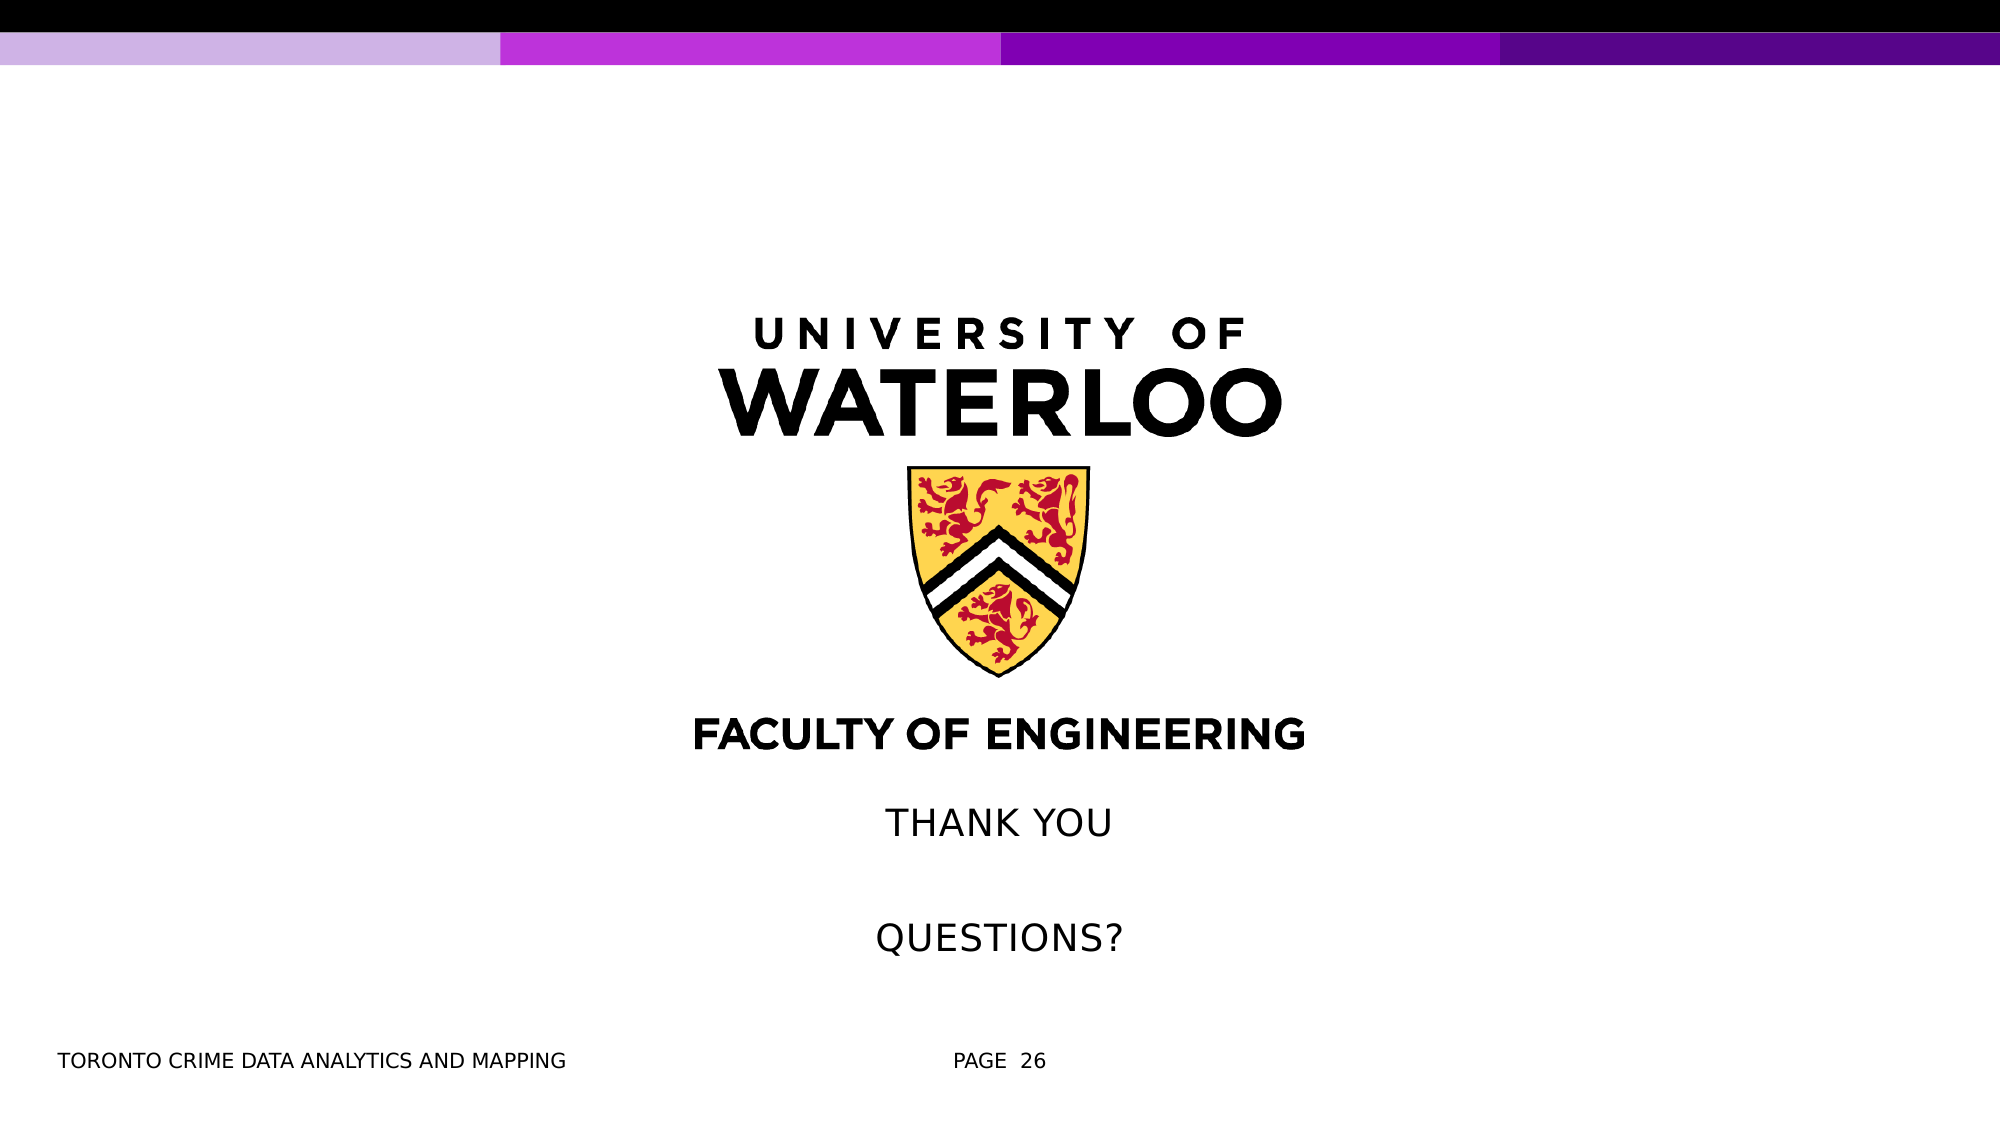

# THANK YOU QUESTIONS?
TORONTO CRIME DATA ANALYTICS AND MAPPING
PAGE  26